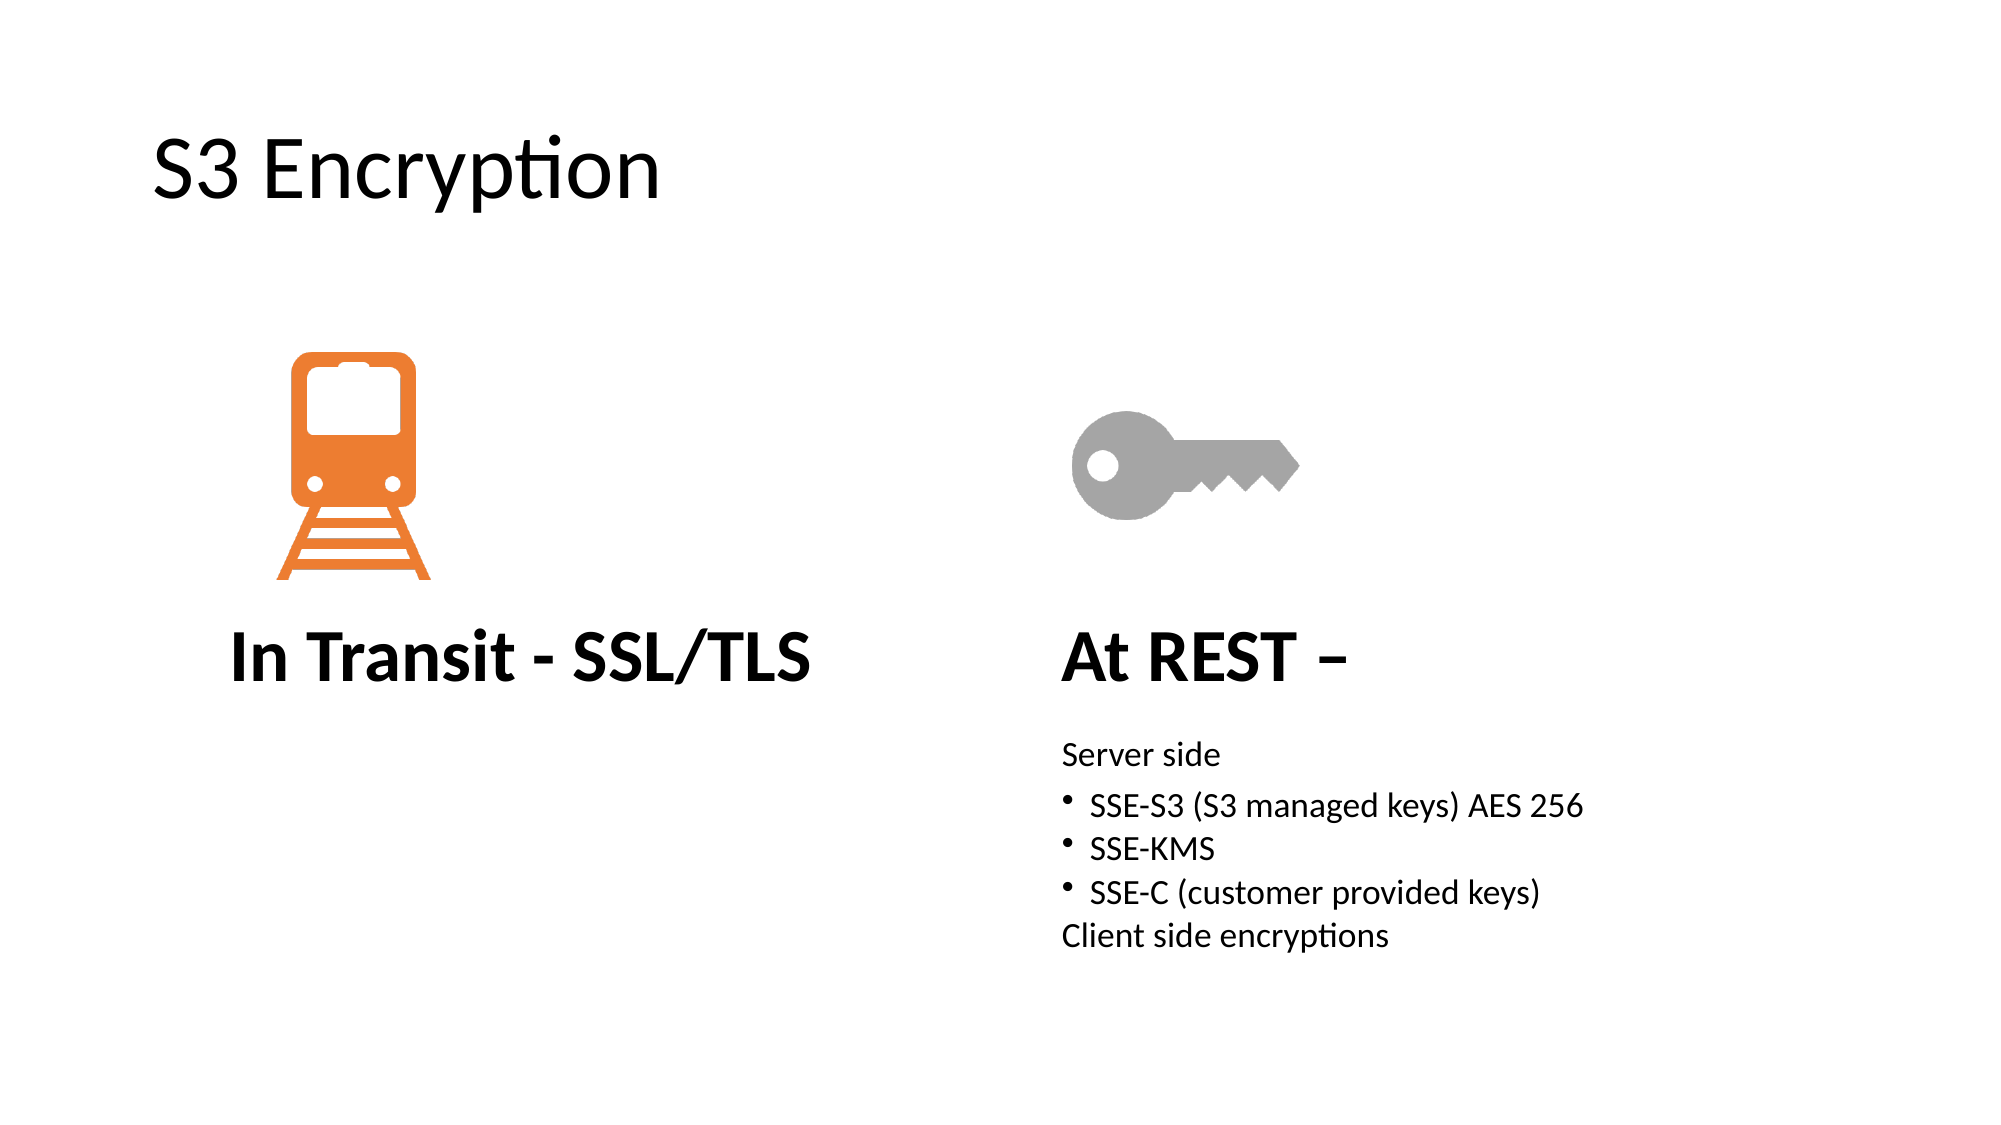

# S3 Encryption
In Transit - SSL/TLS
At REST –
Server side
SSE-S3 (S3 managed keys) AES 256
SSE-KMS
SSE-C (customer provided keys)
Client side encryptions